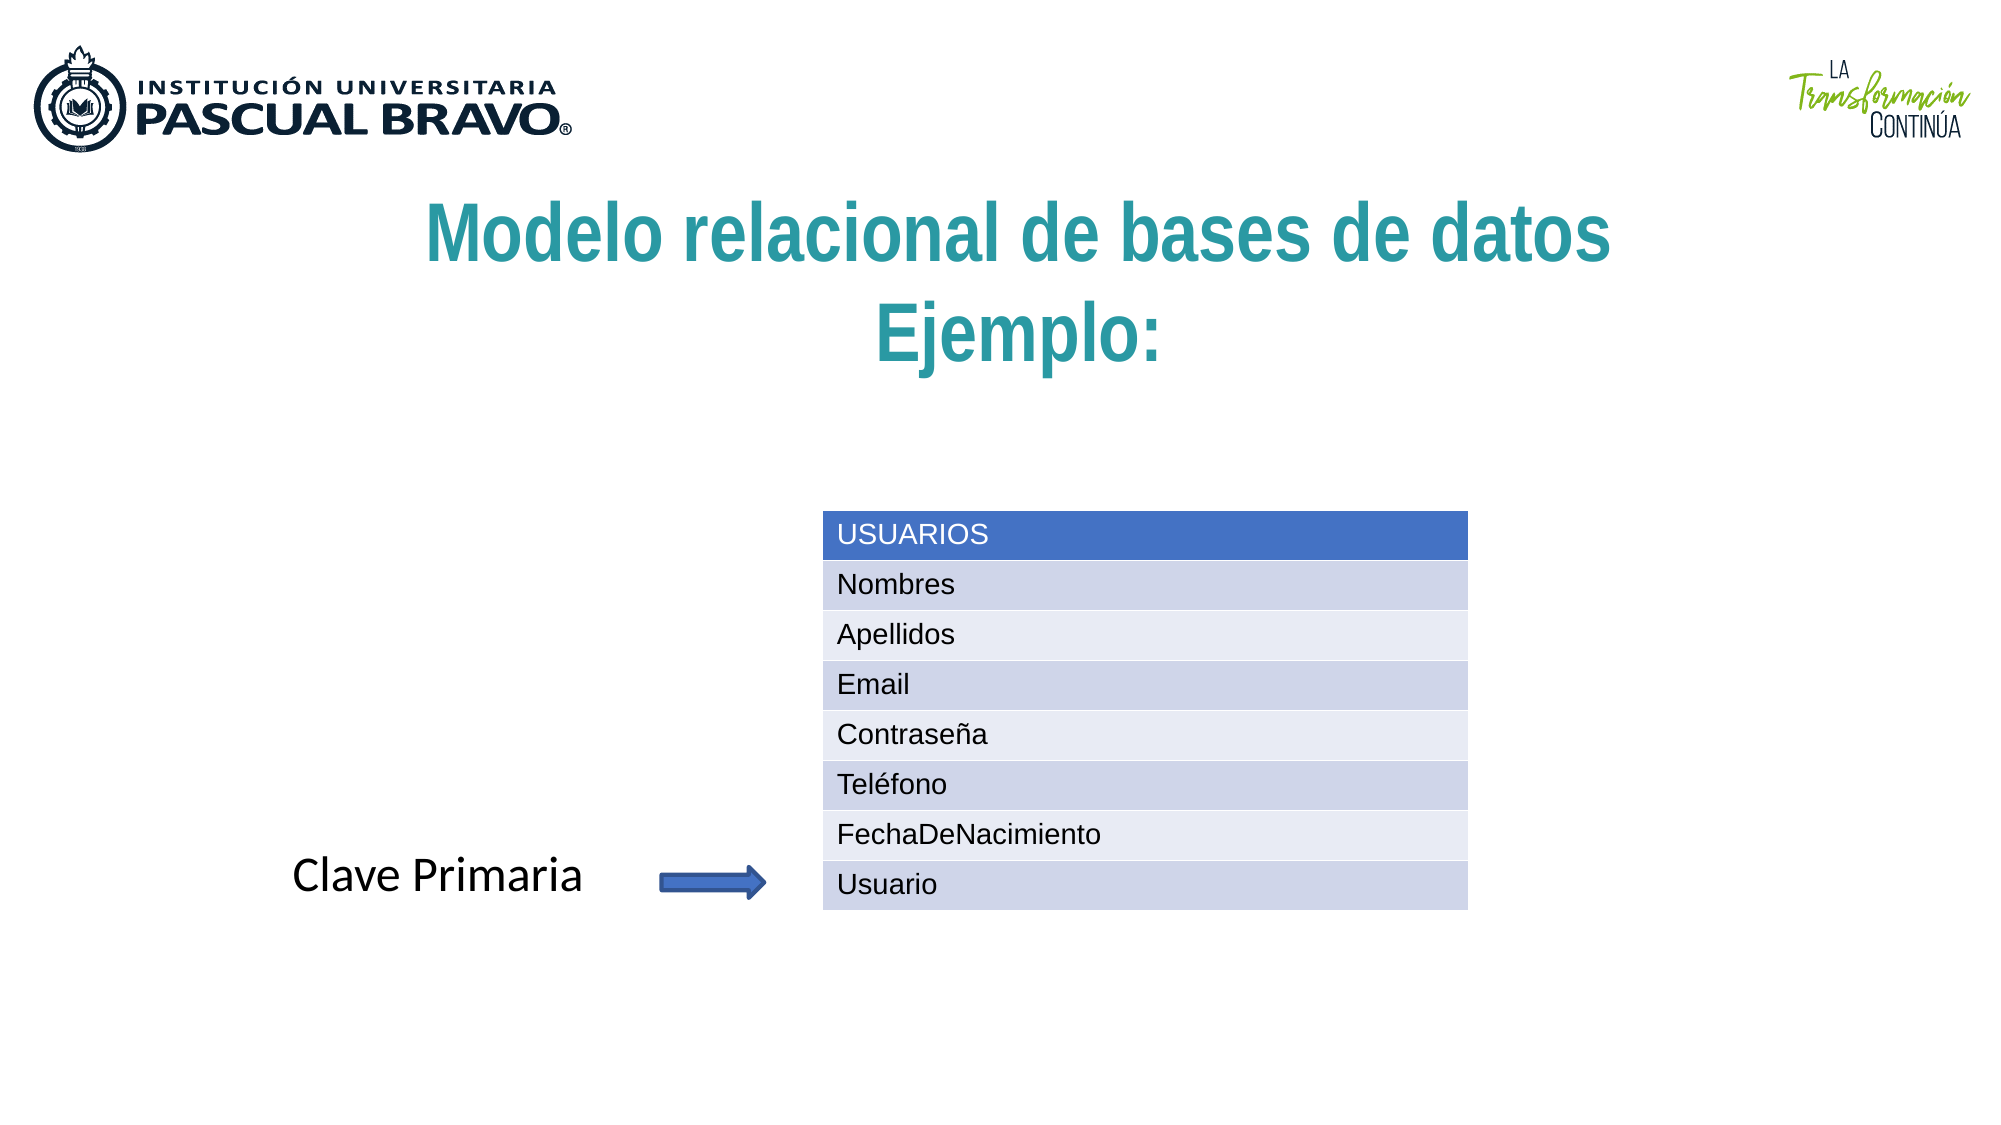

#
Modelo relacional de bases de datos
Ejemplo:

Clave Primaria

| USUARIOS |
| --- |
| Nombres |
| Apellidos |
| Email |
| Contraseña |
| Teléfono |
| FechaDeNacimiento |
| Usuario |